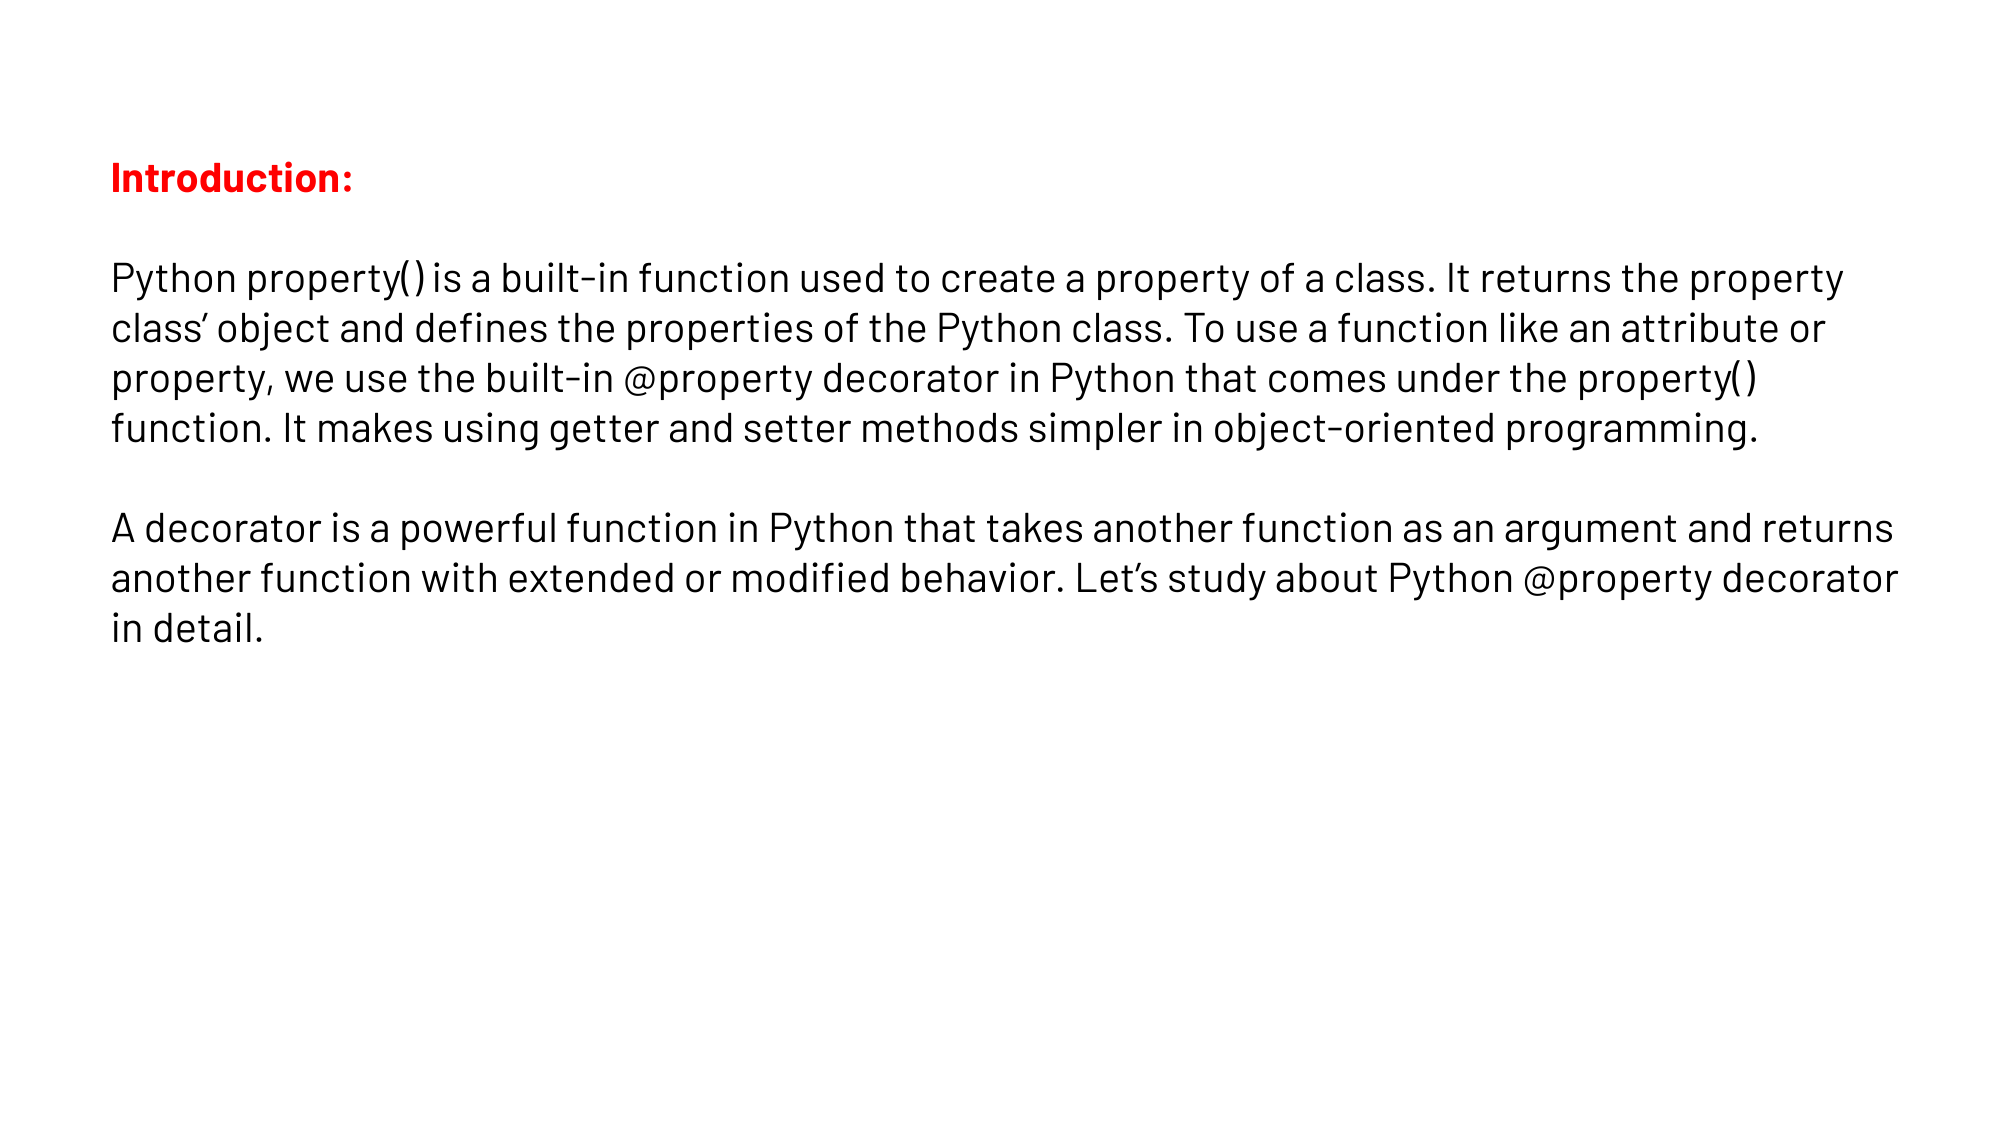

Introduction:

Python property() is a built-in function used to create a property of a class. It returns the property class’ object and defines the properties of the Python class. To use a function like an attribute or property, we use the built-in @property decorator in Python that comes under the property() function. It makes using getter and setter methods simpler in object-oriented programming.

A decorator is a powerful function in Python that takes another function as an argument and returns another function with extended or modified behavior. Let’s study about Python @property decorator in detail.